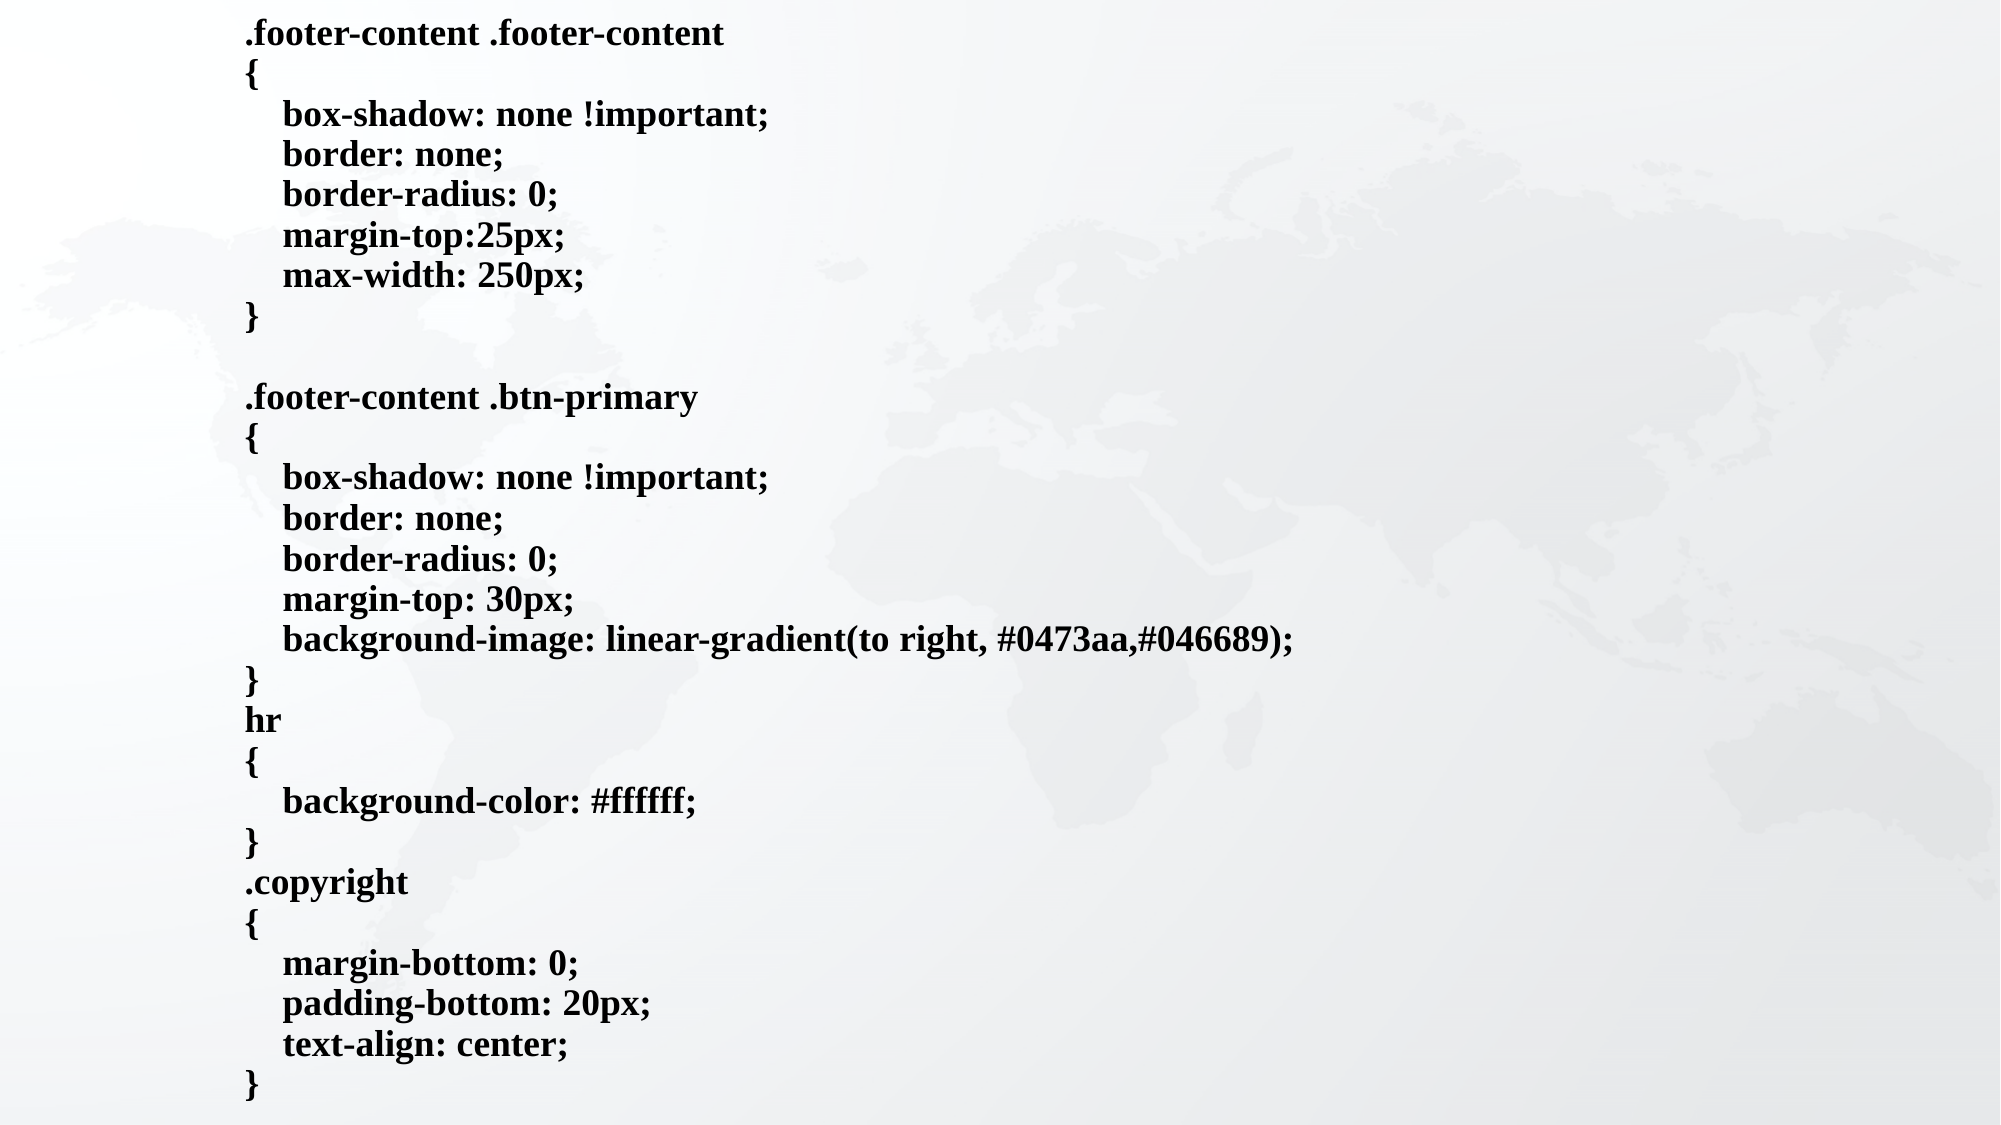

.footer-content .footer-content
{
    box-shadow: none !important;
    border: none;
    border-radius: 0;
    margin-top:25px;
    max-width: 250px;
}

.footer-content .btn-primary
{
    box-shadow: none !important;
    border: none;
    border-radius: 0;
    margin-top: 30px;
    background-image: linear-gradient(to right, #0473aa,#046689);
}
hr
{
    background-color: #ffffff;
}
.copyright
{
    margin-bottom: 0;
    padding-bottom: 20px;
    text-align: center;
}